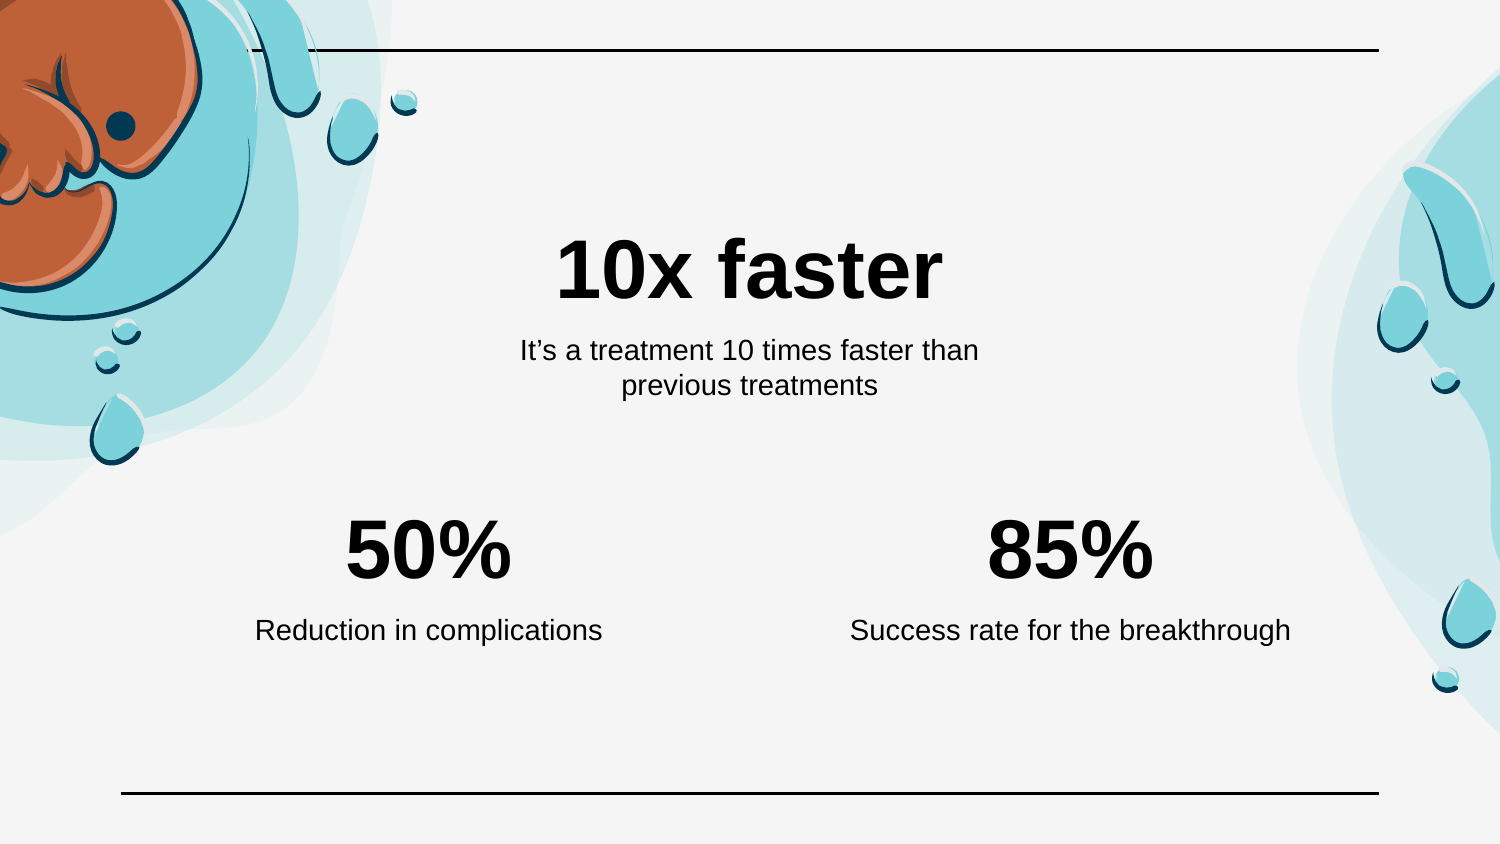

10x faster
It’s a treatment 10 times faster than previous treatments
# 50%
85%
Reduction in complications
Success rate for the breakthrough